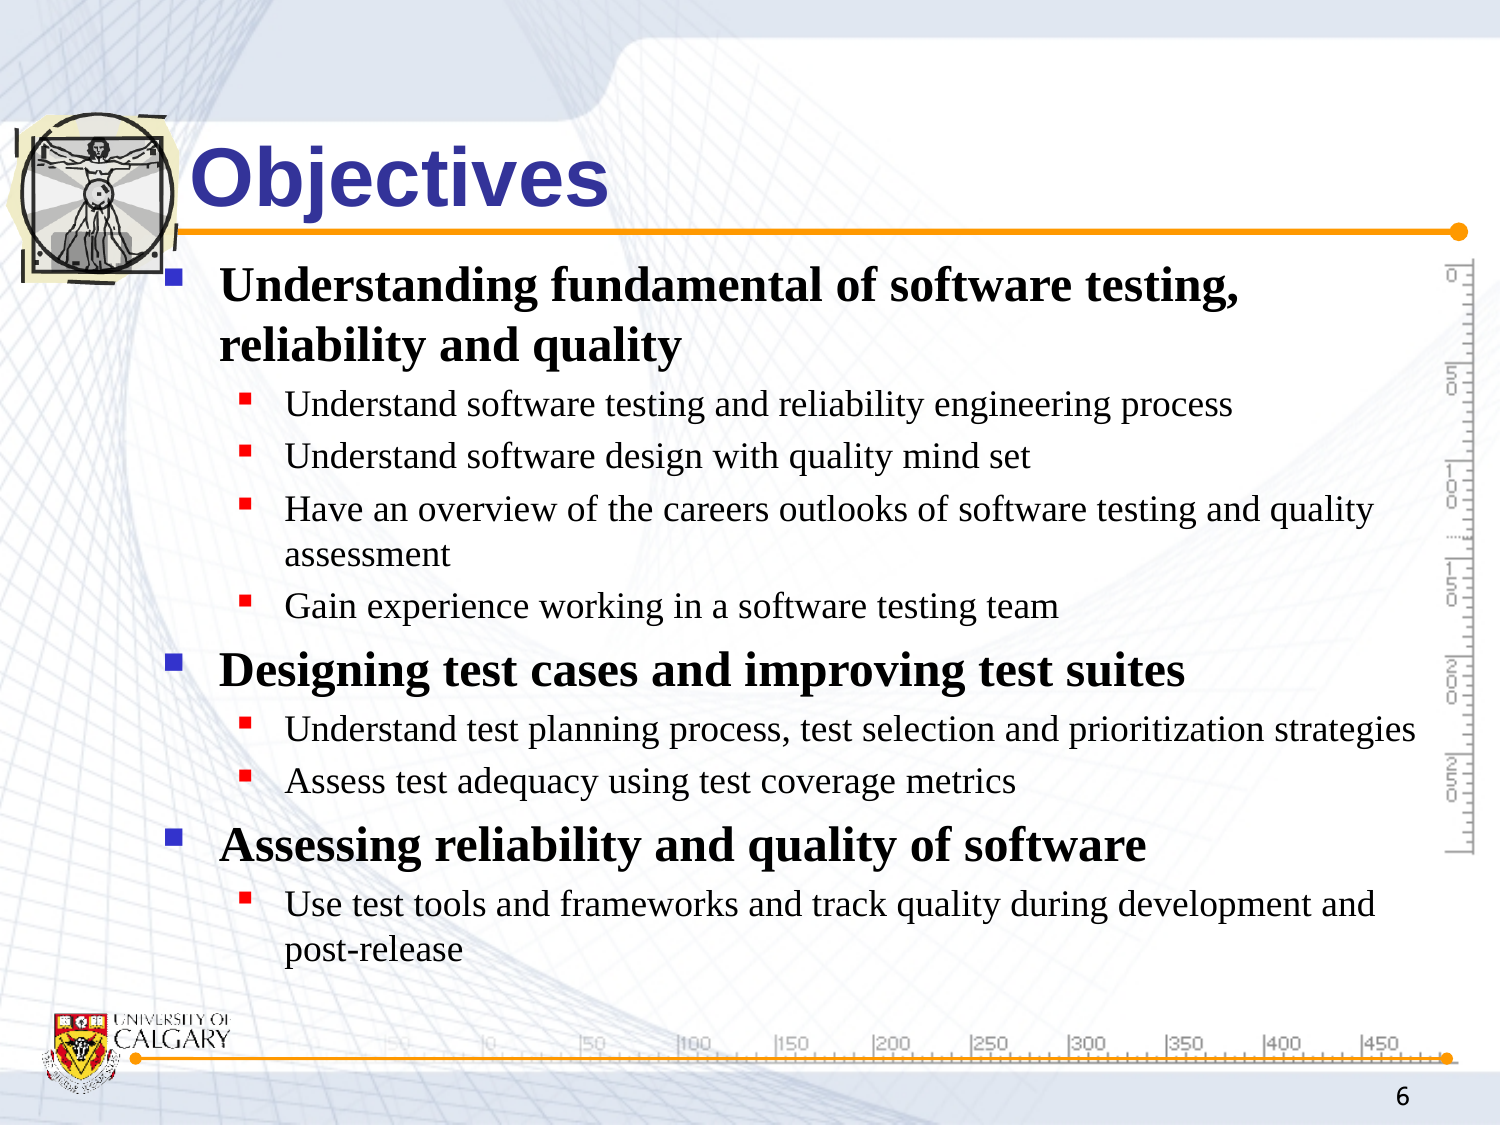

# Objectives
Understanding fundamental of software testing, reliability and quality
Understand software testing and reliability engineering process
Understand software design with quality mind set
Have an overview of the careers outlooks of software testing and quality assessment
Gain experience working in a software testing team
Designing test cases and improving test suites
Understand test planning process, test selection and prioritization strategies
Assess test adequacy using test coverage metrics
Assessing reliability and quality of software
Use test tools and frameworks and track quality during development and post-release
6